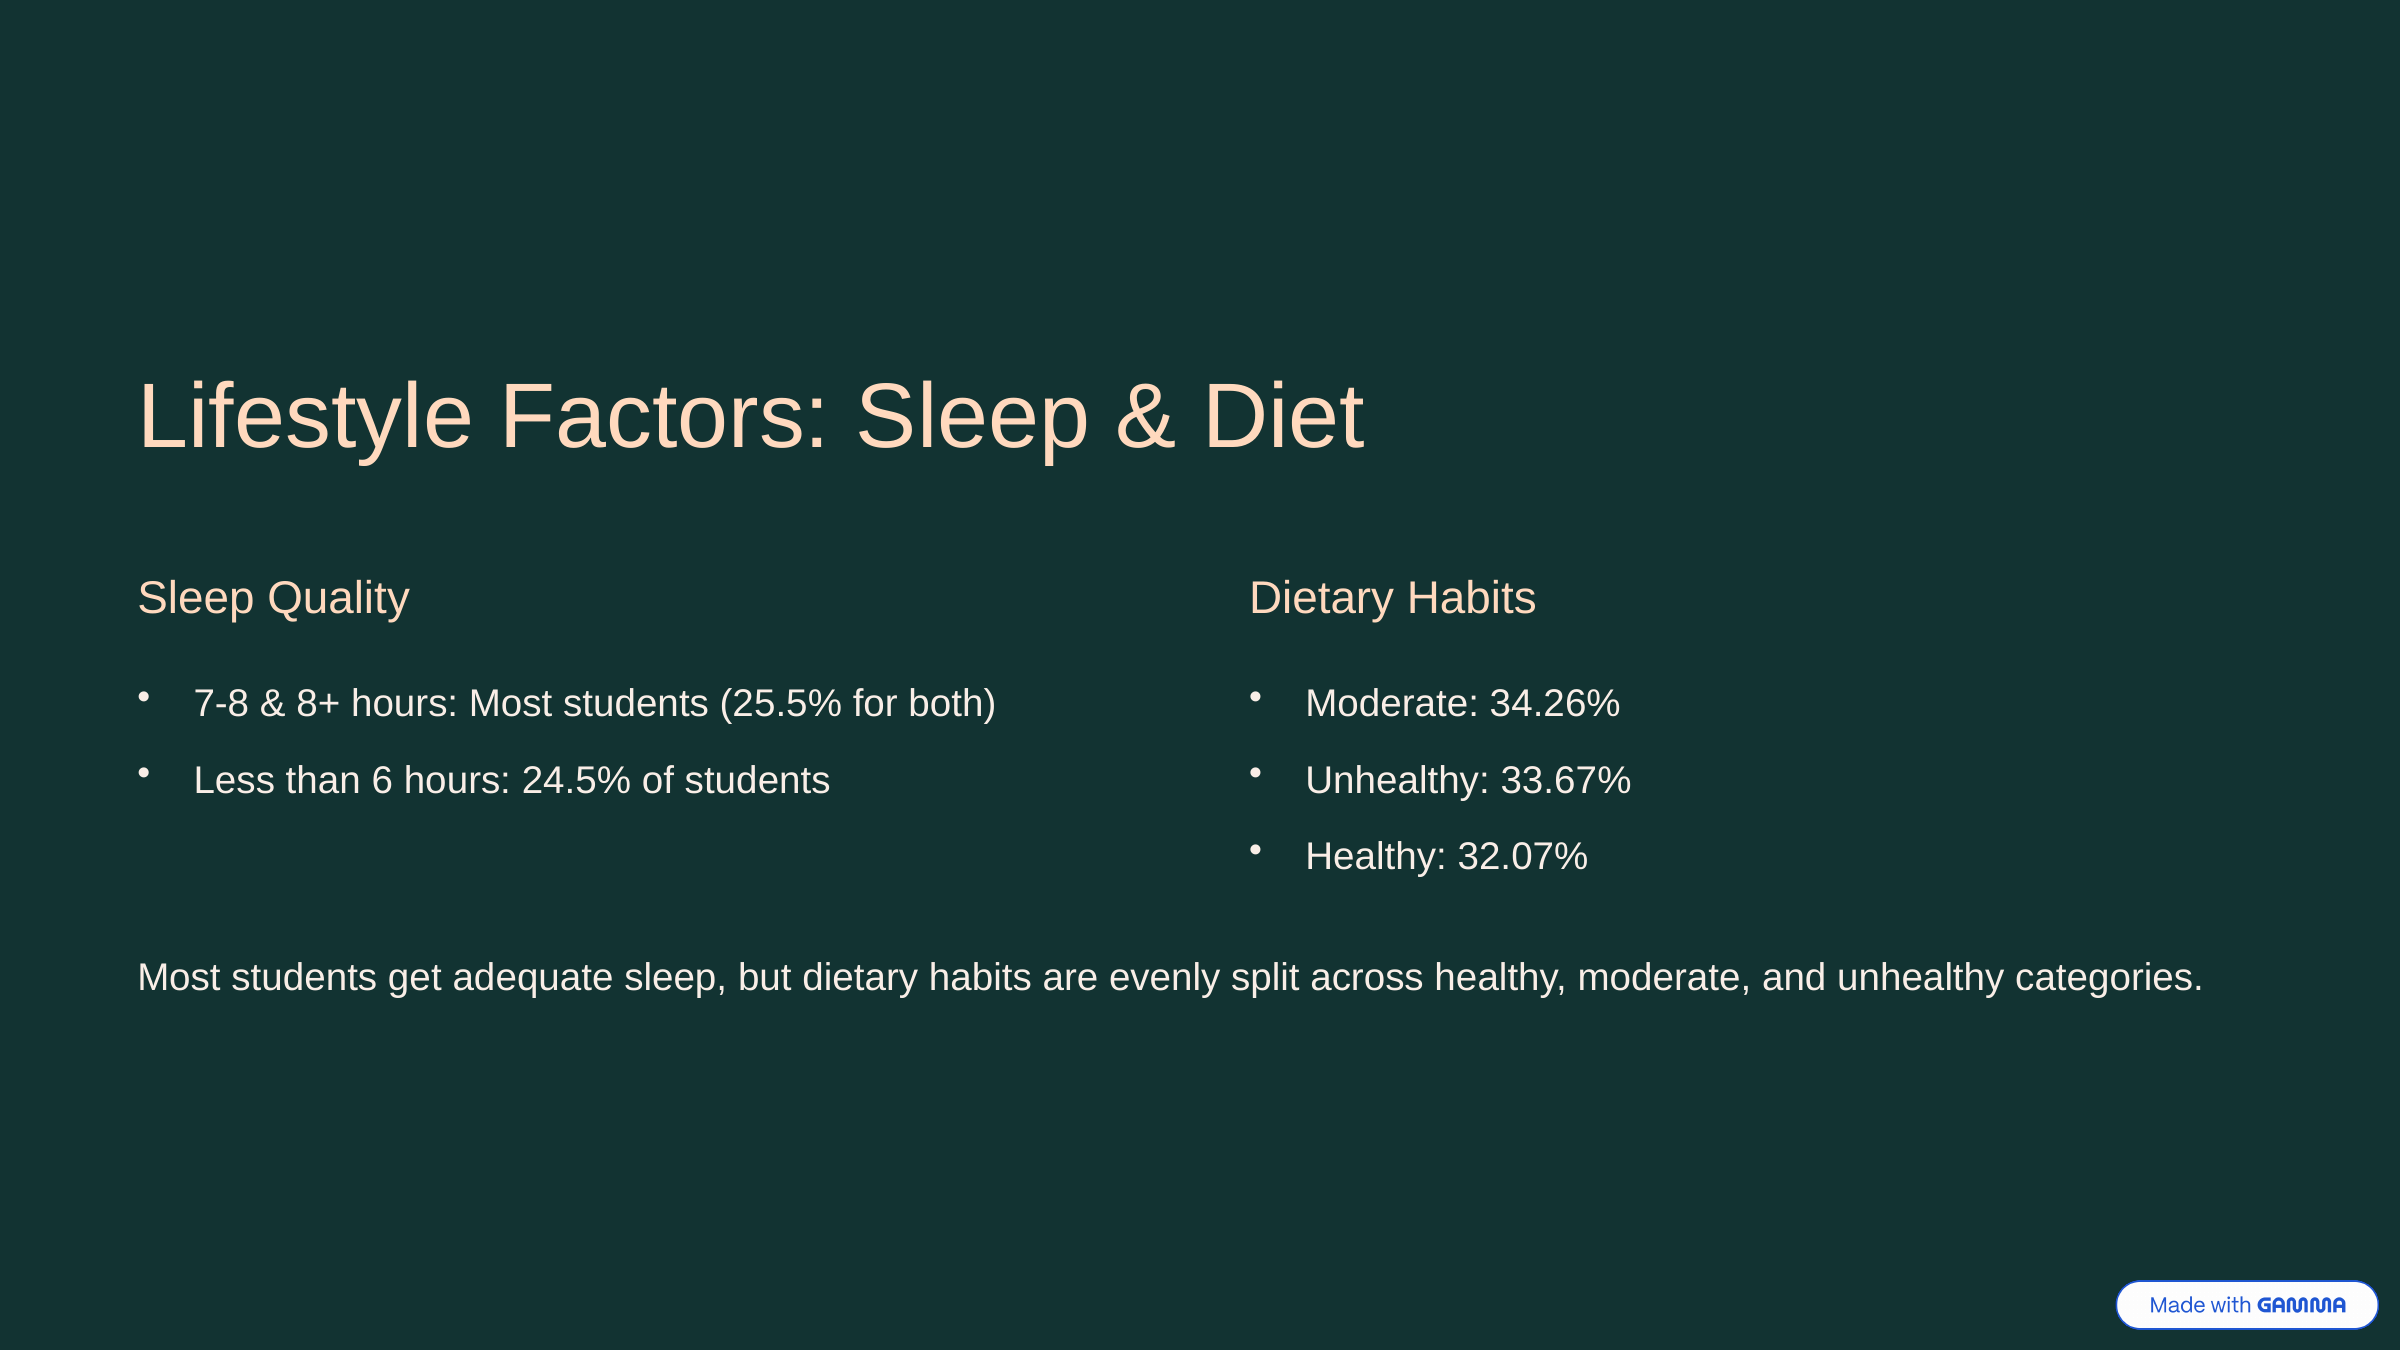

Lifestyle Factors: Sleep & Diet
Sleep Quality
Dietary Habits
7-8 & 8+ hours: Most students (25.5% for both)
Moderate: 34.26%
Less than 6 hours: 24.5% of students
Unhealthy: 33.67%
Healthy: 32.07%
Most students get adequate sleep, but dietary habits are evenly split across healthy, moderate, and unhealthy categories.